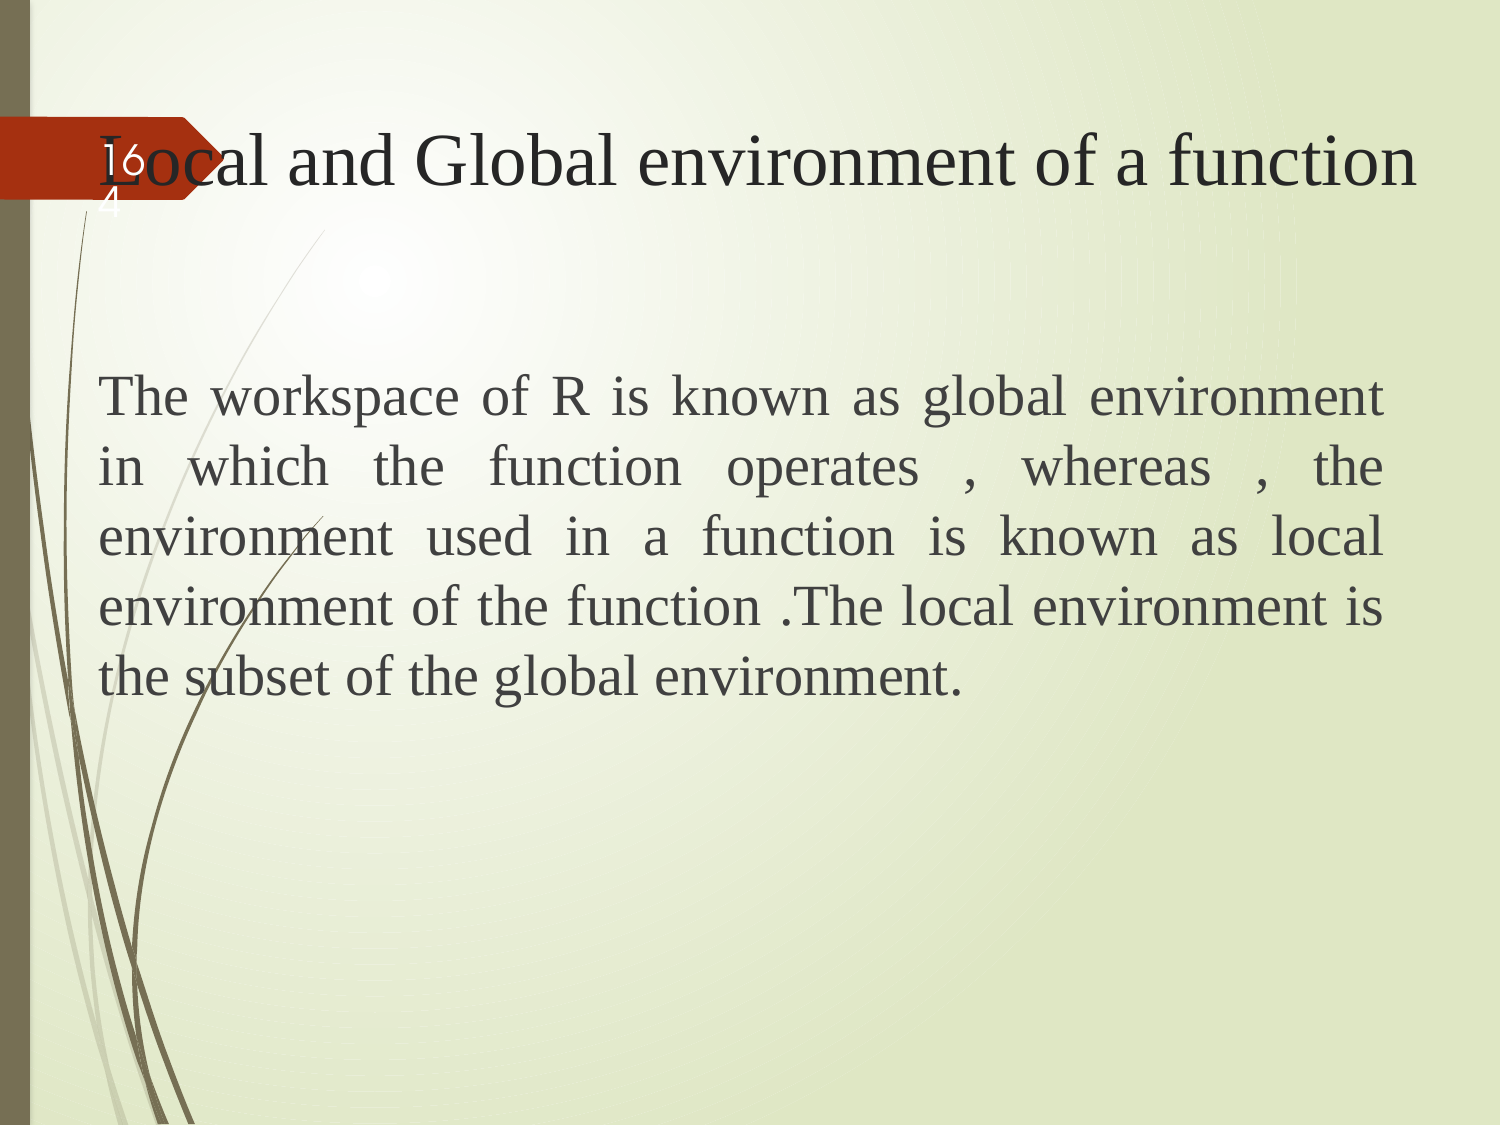

# Local and Global environment of a function
164
The workspace of R is known as global environment in which the function operates , whereas , the environment used in a function is known as local environment of the function .The local environment is the subset of the global environment.